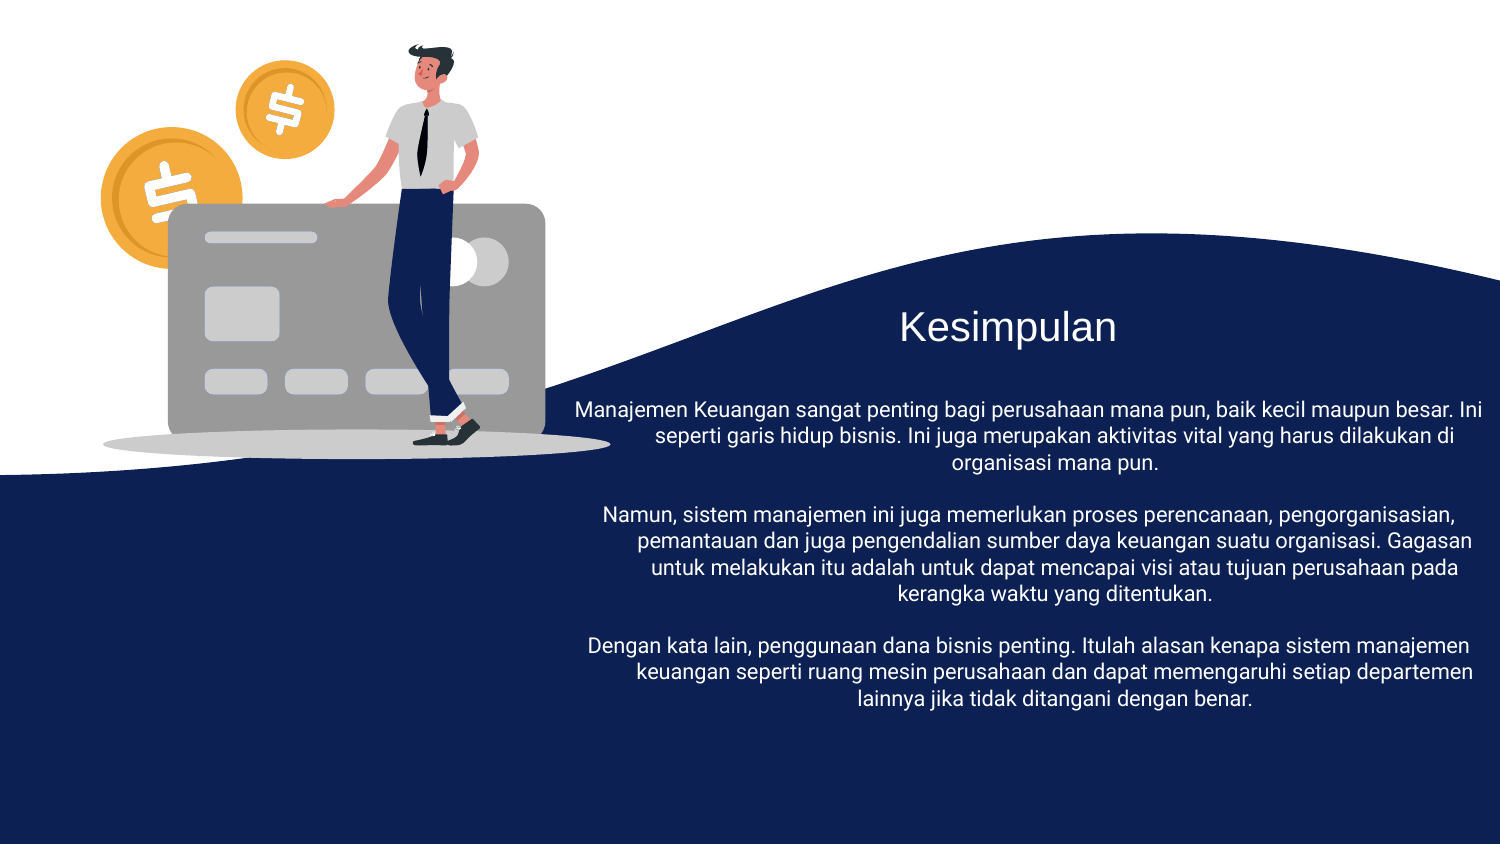

# Kesimpulan
Manajemen Keuangan sangat penting bagi perusahaan mana pun, baik kecil maupun besar. Ini seperti garis hidup bisnis. Ini juga merupakan aktivitas vital yang harus dilakukan di organisasi mana pun.

Namun, sistem manajemen ini juga memerlukan proses perencanaan, pengorganisasian, pemantauan dan juga pengendalian sumber daya keuangan suatu organisasi. Gagasan untuk melakukan itu adalah untuk dapat mencapai visi atau tujuan perusahaan pada kerangka waktu yang ditentukan.

Dengan kata lain, penggunaan dana bisnis penting. Itulah alasan kenapa sistem manajemen keuangan seperti ruang mesin perusahaan dan dapat memengaruhi setiap departemen lainnya jika tidak ditangani dengan benar.